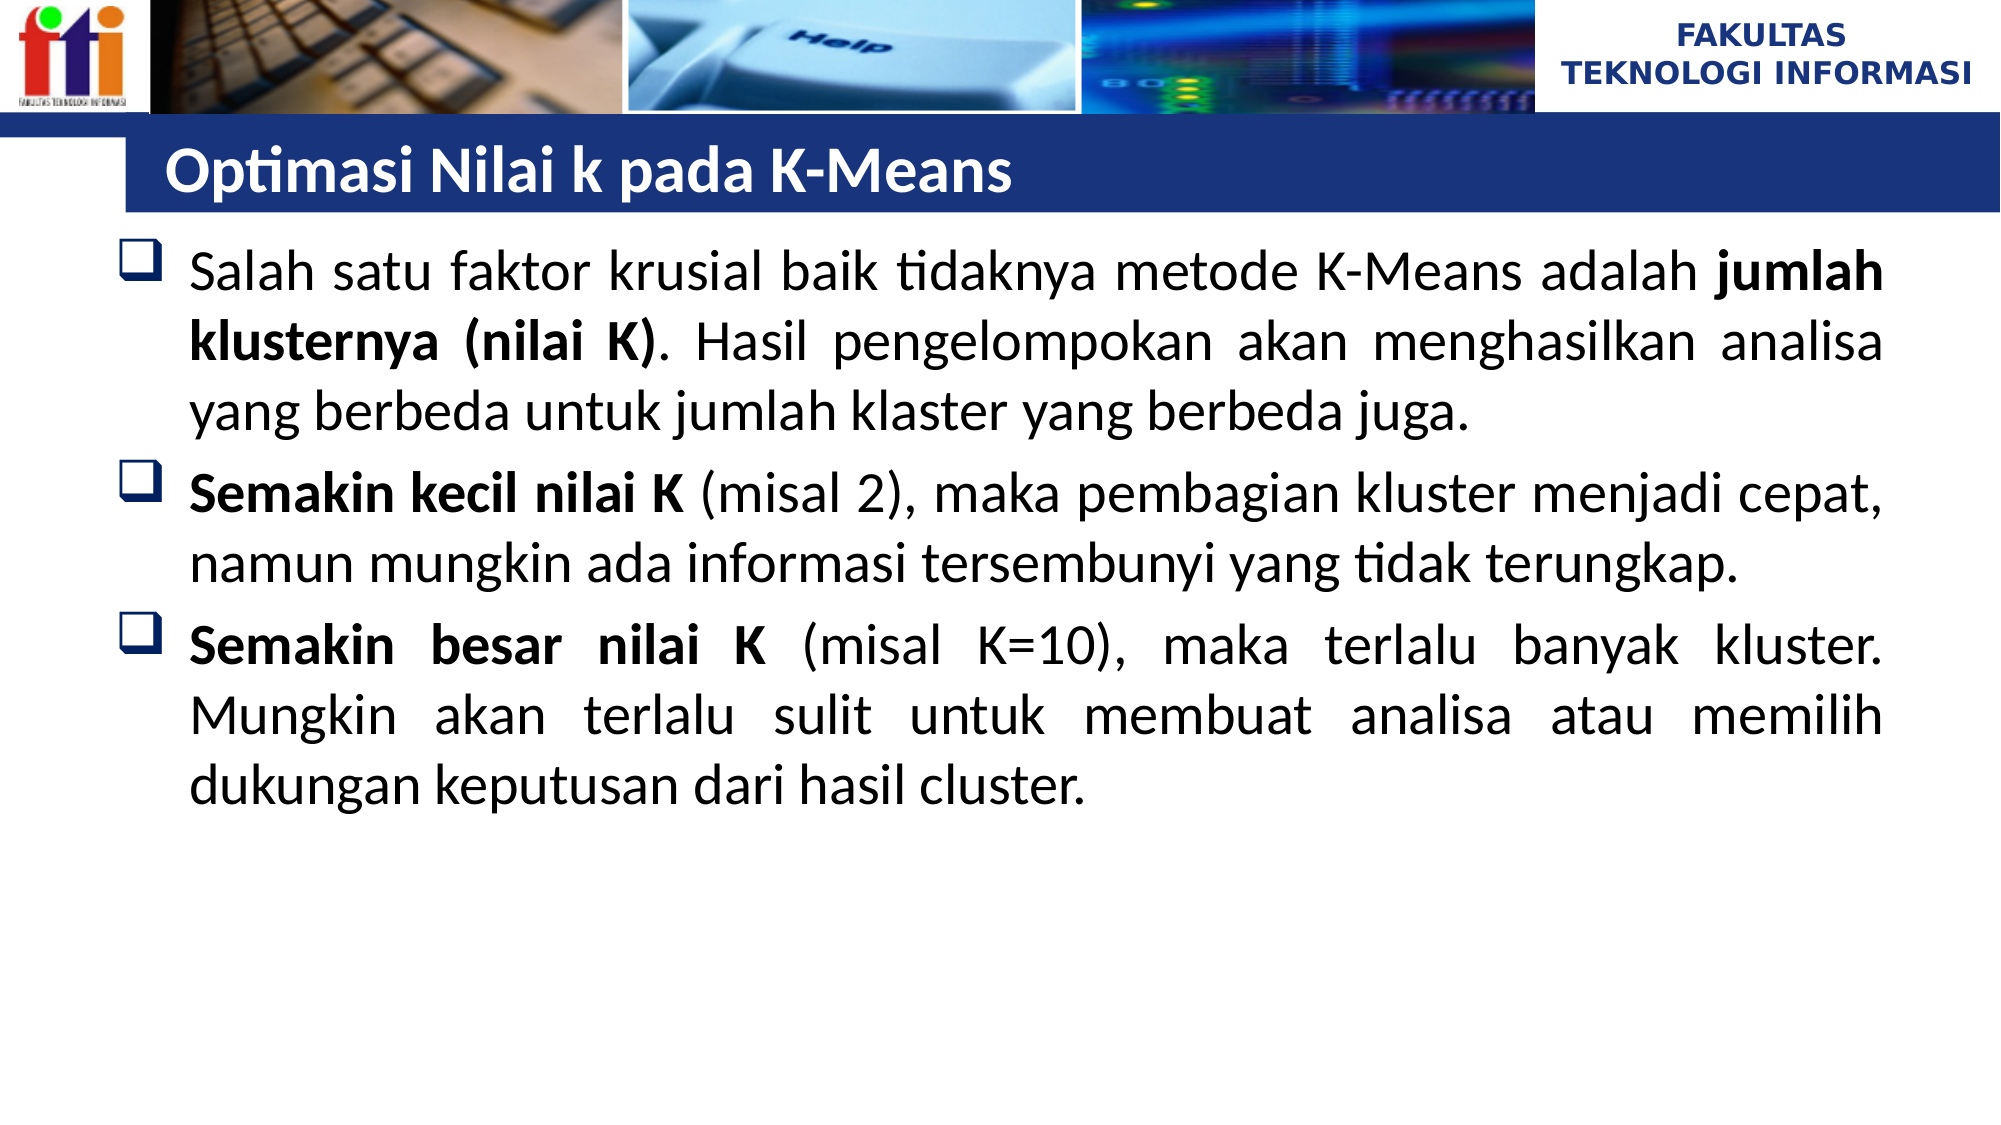

# Optimasi Nilai k pada K-Means
Salah satu faktor krusial baik tidaknya metode K-Means adalah jumlah klusternya (nilai K). Hasil pengelompokan akan menghasilkan analisa yang berbeda untuk jumlah klaster yang berbeda juga.
Semakin kecil nilai K (misal 2), maka pembagian kluster menjadi cepat, namun mungkin ada informasi tersembunyi yang tidak terungkap.
Semakin besar nilai K (misal K=10), maka terlalu banyak kluster. Mungkin akan terlalu sulit untuk membuat analisa atau memilih dukungan keputusan dari hasil cluster.